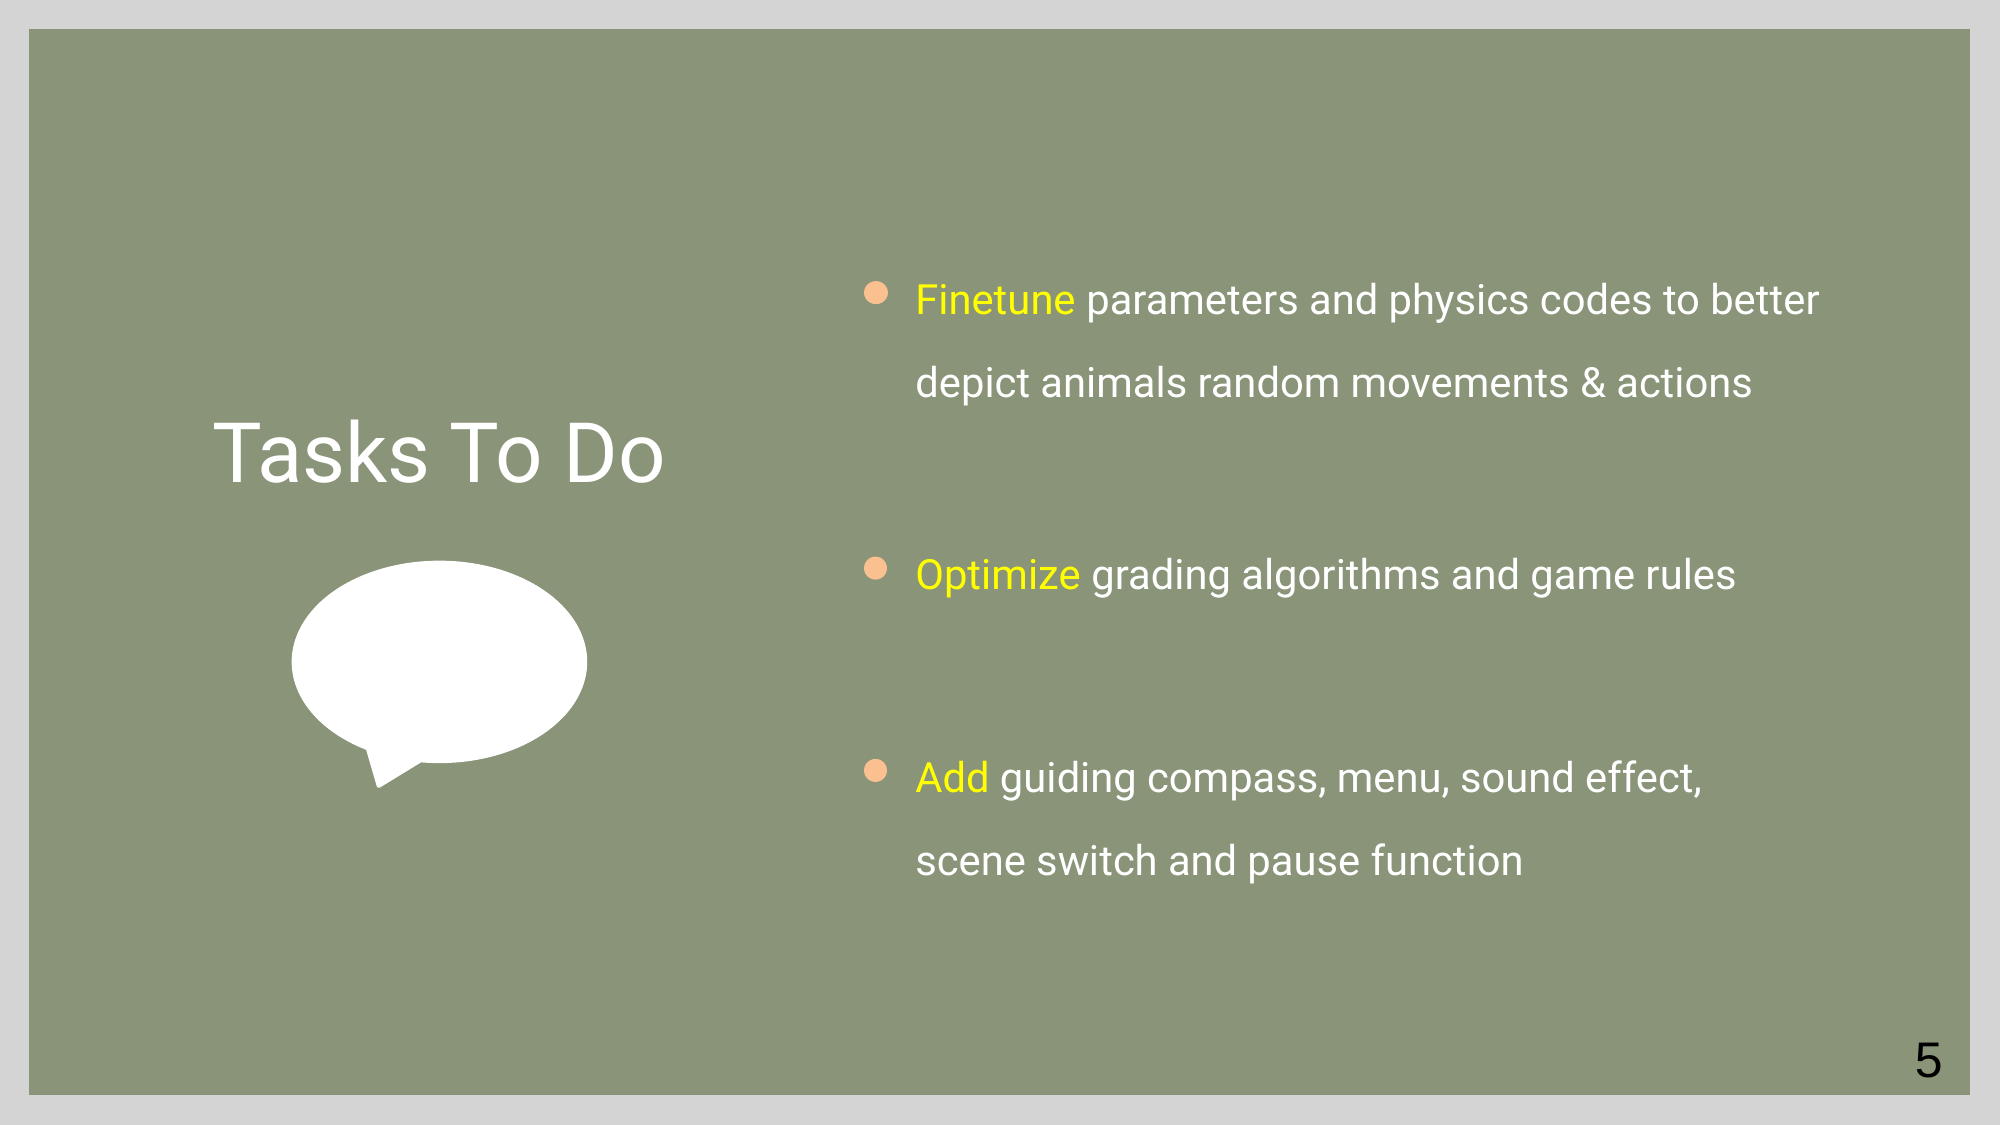

Finetune parameters and physics codes to better depict animals random movements & actions

Tasks To Do
Optimize grading algorithms and game rules

Add guiding compass, menu, sound effect, scene switch and pause function

5